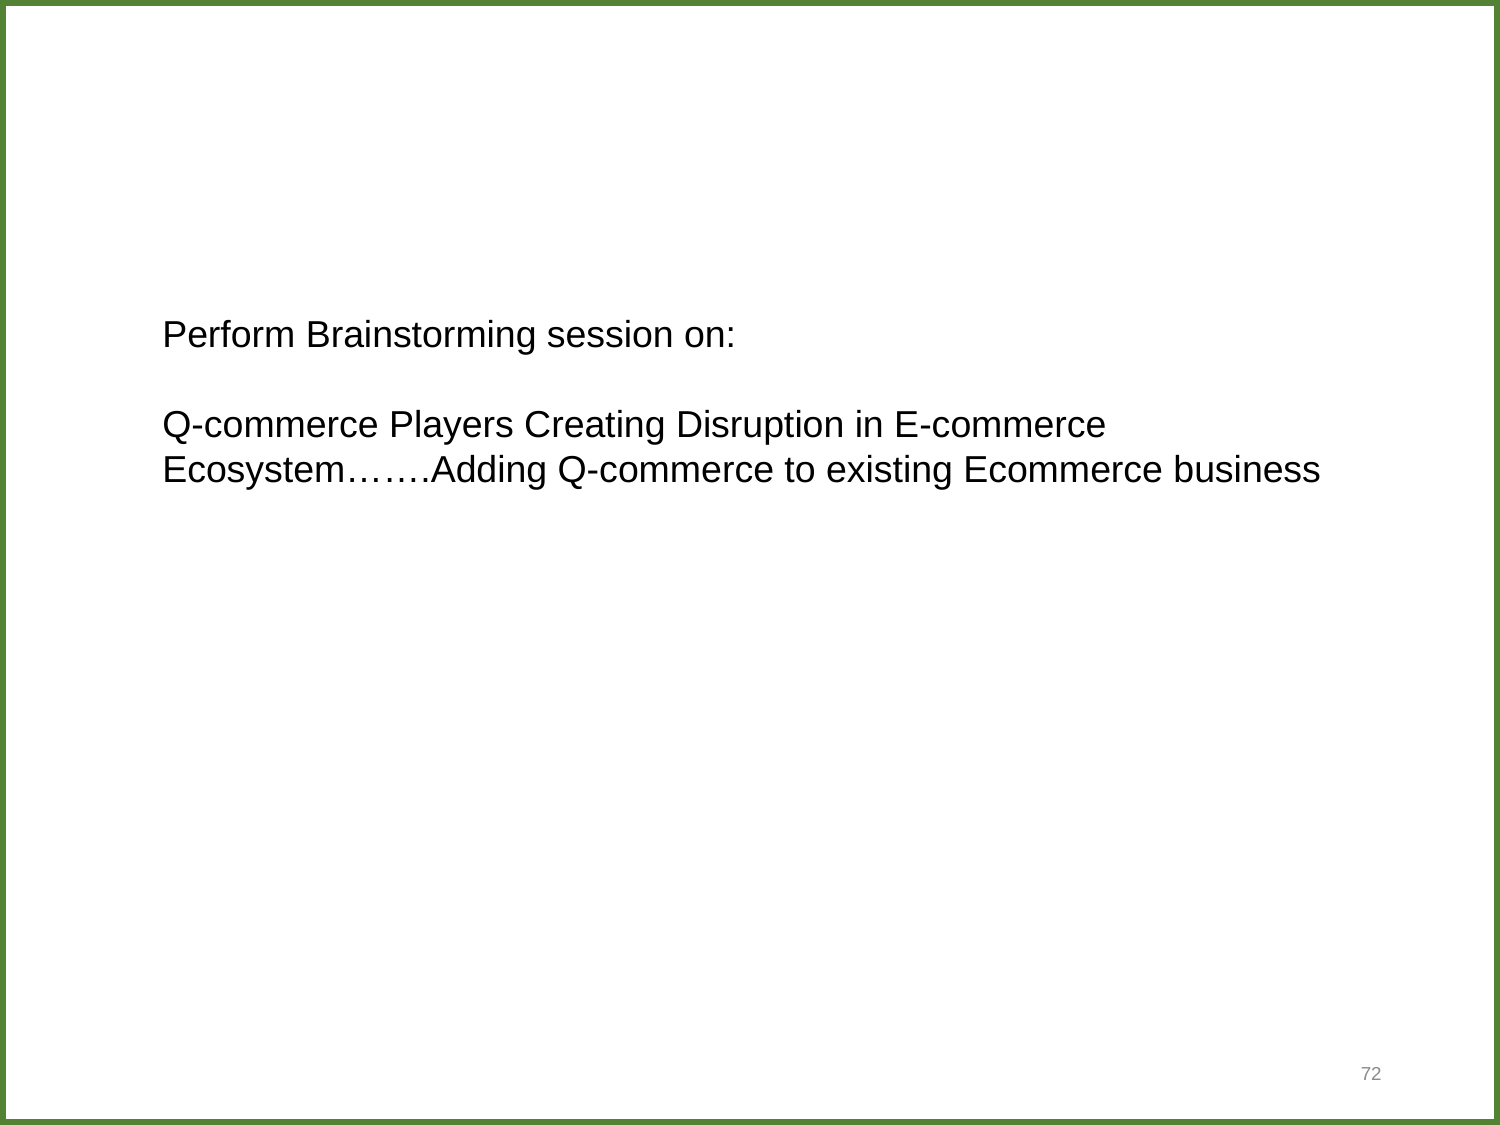

Perform Brainstorming session on:

Q-commerce Players Creating Disruption in E-commerce Ecosystem…….Adding Q-commerce to existing Ecommerce business
72